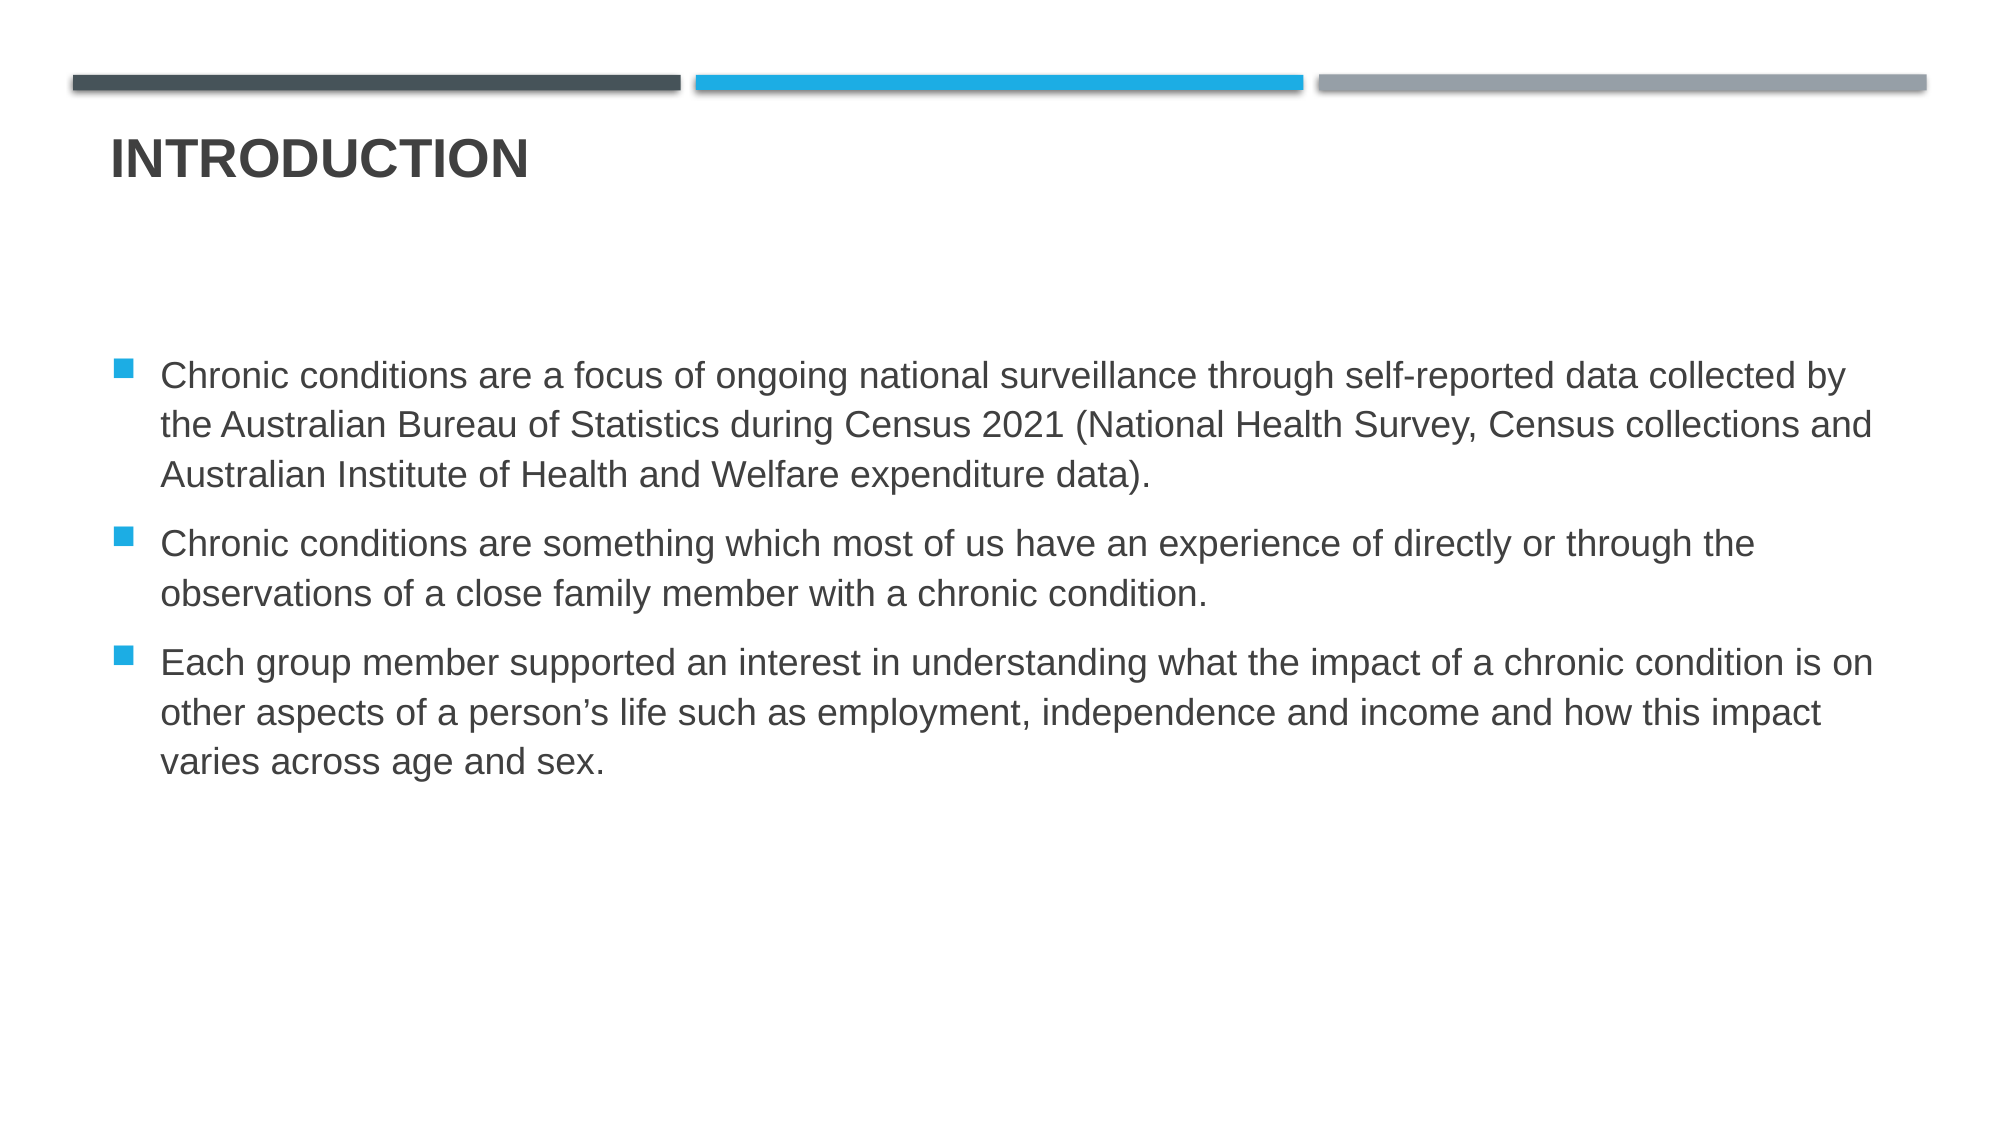

# Introduction
Chronic conditions are a focus of ongoing national surveillance through self-reported data collected by the Australian Bureau of Statistics during Census 2021 (National Health Survey, Census collections and Australian Institute of Health and Welfare expenditure data).
Chronic conditions are something which most of us have an experience of directly or through the observations of a close family member with a chronic condition.
Each group member supported an interest in understanding what the impact of a chronic condition is on other aspects of a person’s life such as employment, independence and income and how this impact varies across age and sex.